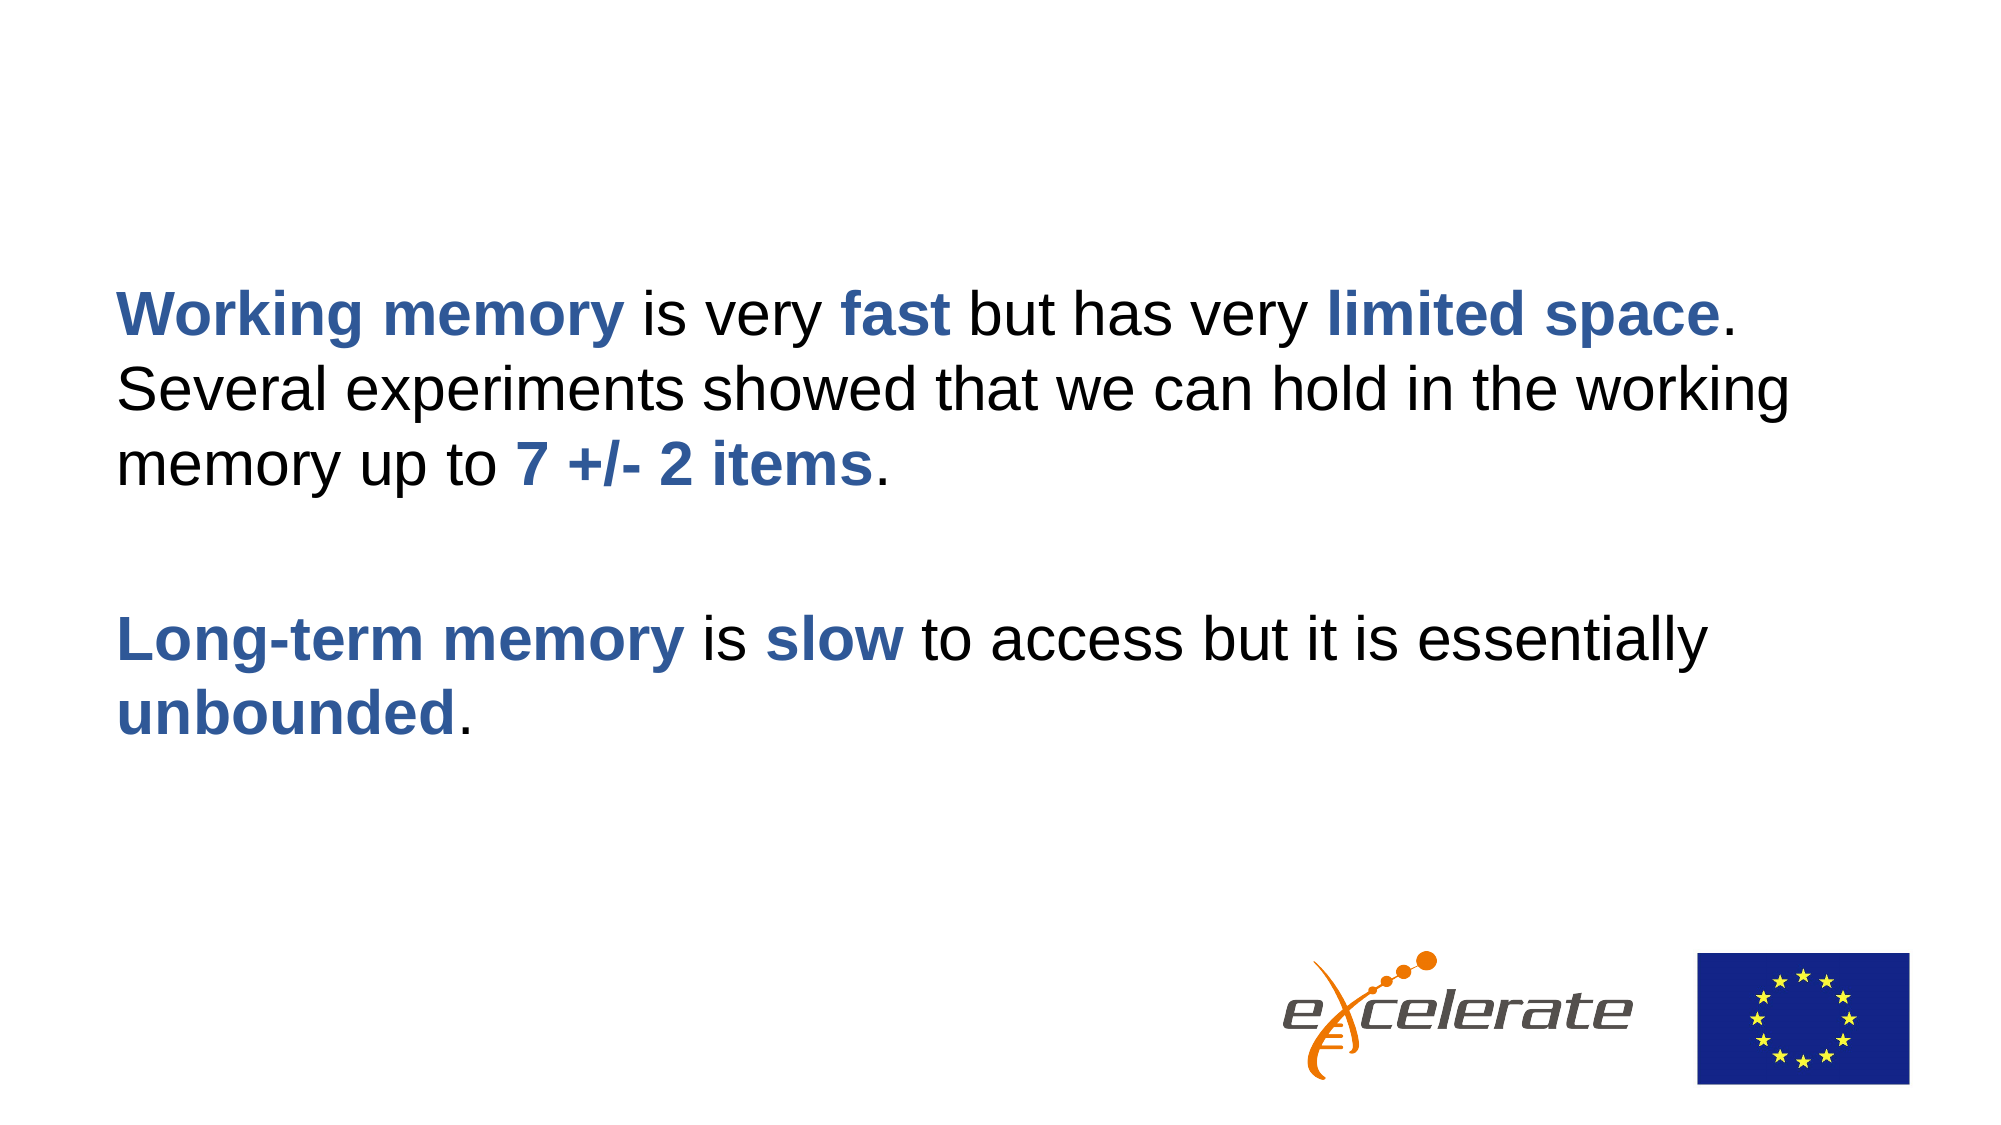

Working memory is very fast but has very limited space. Several experiments showed that we can hold in the working memory up to 7 +/- 2 items.

Long-term memory is slow to access but it is essentially unbounded.